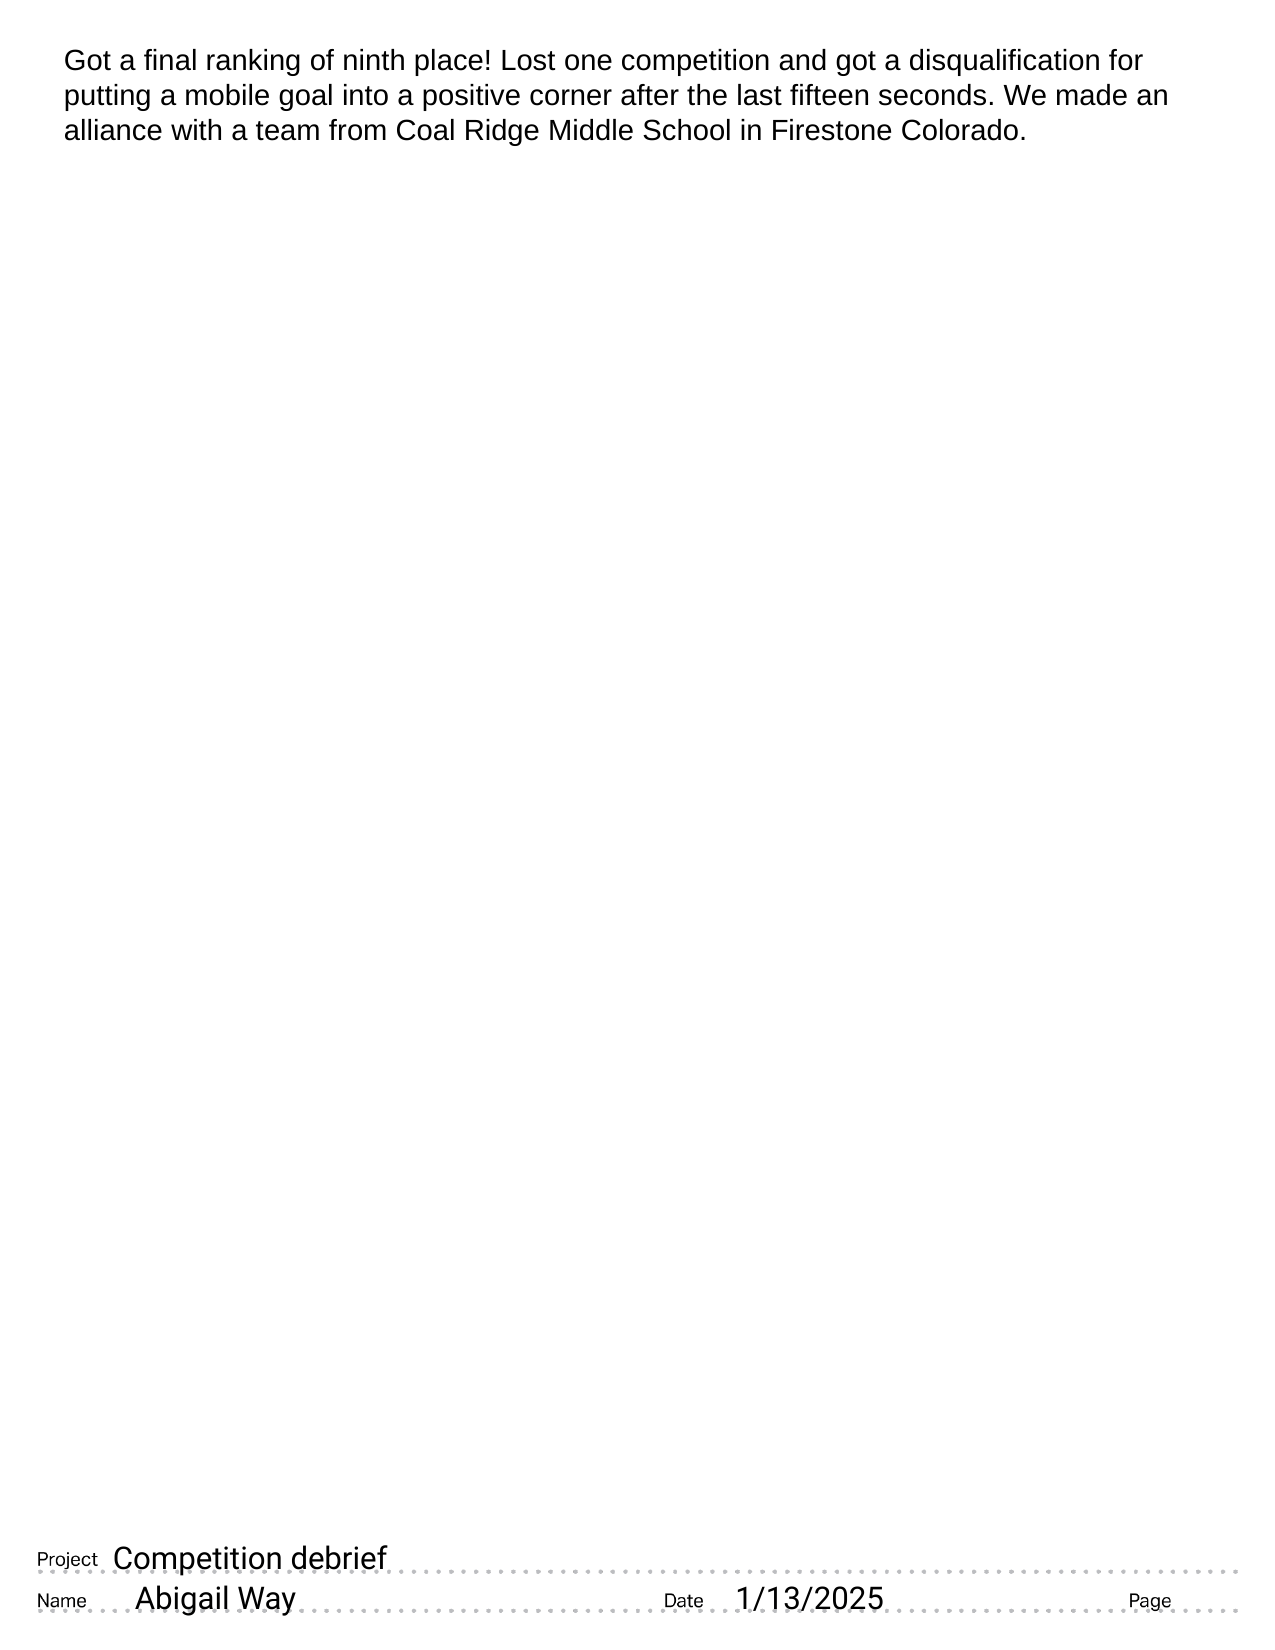

Got a final ranking of ninth place! Lost one competition and got a disqualification for putting a mobile goal into a positive corner after the last fifteen seconds. We made an alliance with a team from Coal Ridge Middle School in Firestone Colorado.
# Competition debrief
1/13/2025

Abigail Way